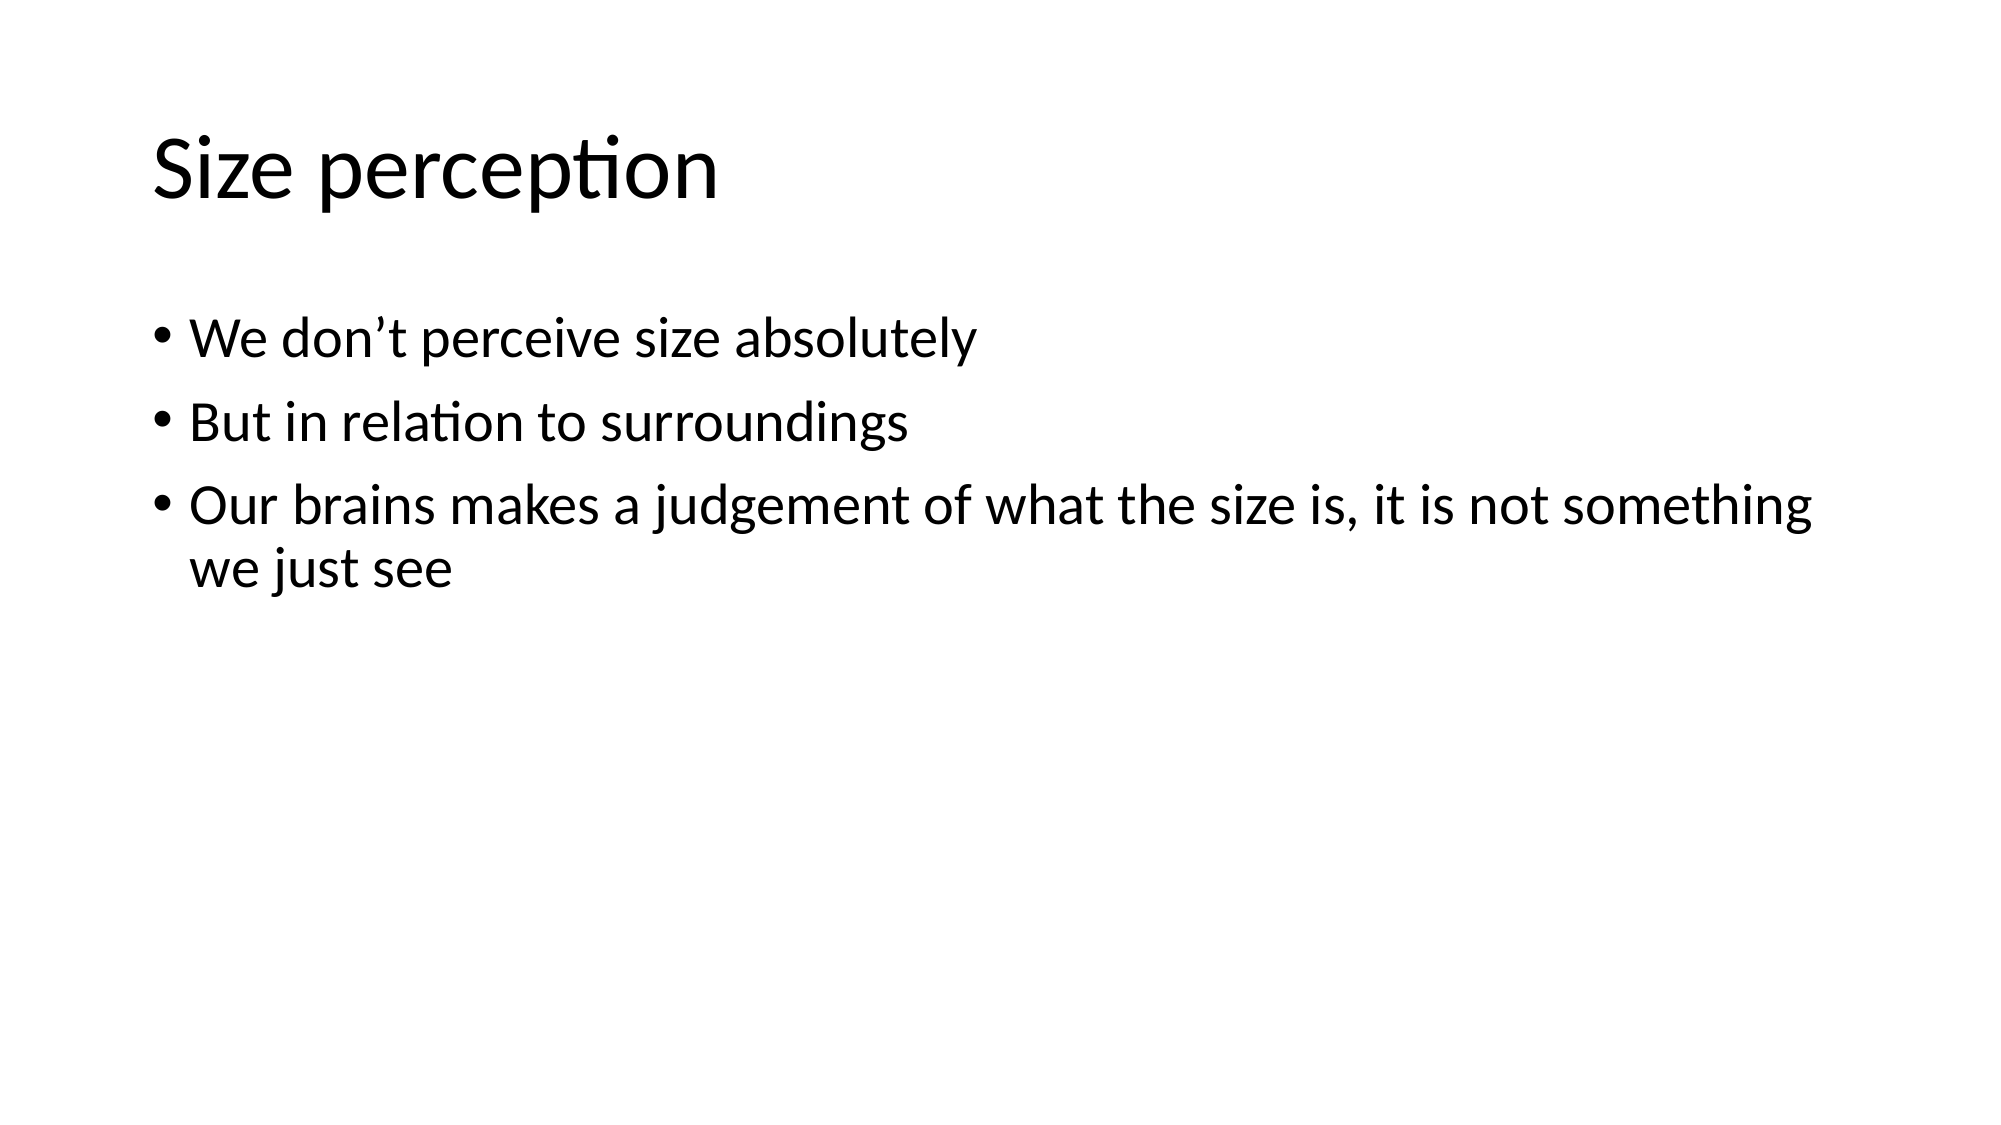

# Size perception
We don’t perceive size absolutely
But in relation to surroundings
Our brains makes a judgement of what the size is, it is not something we just see